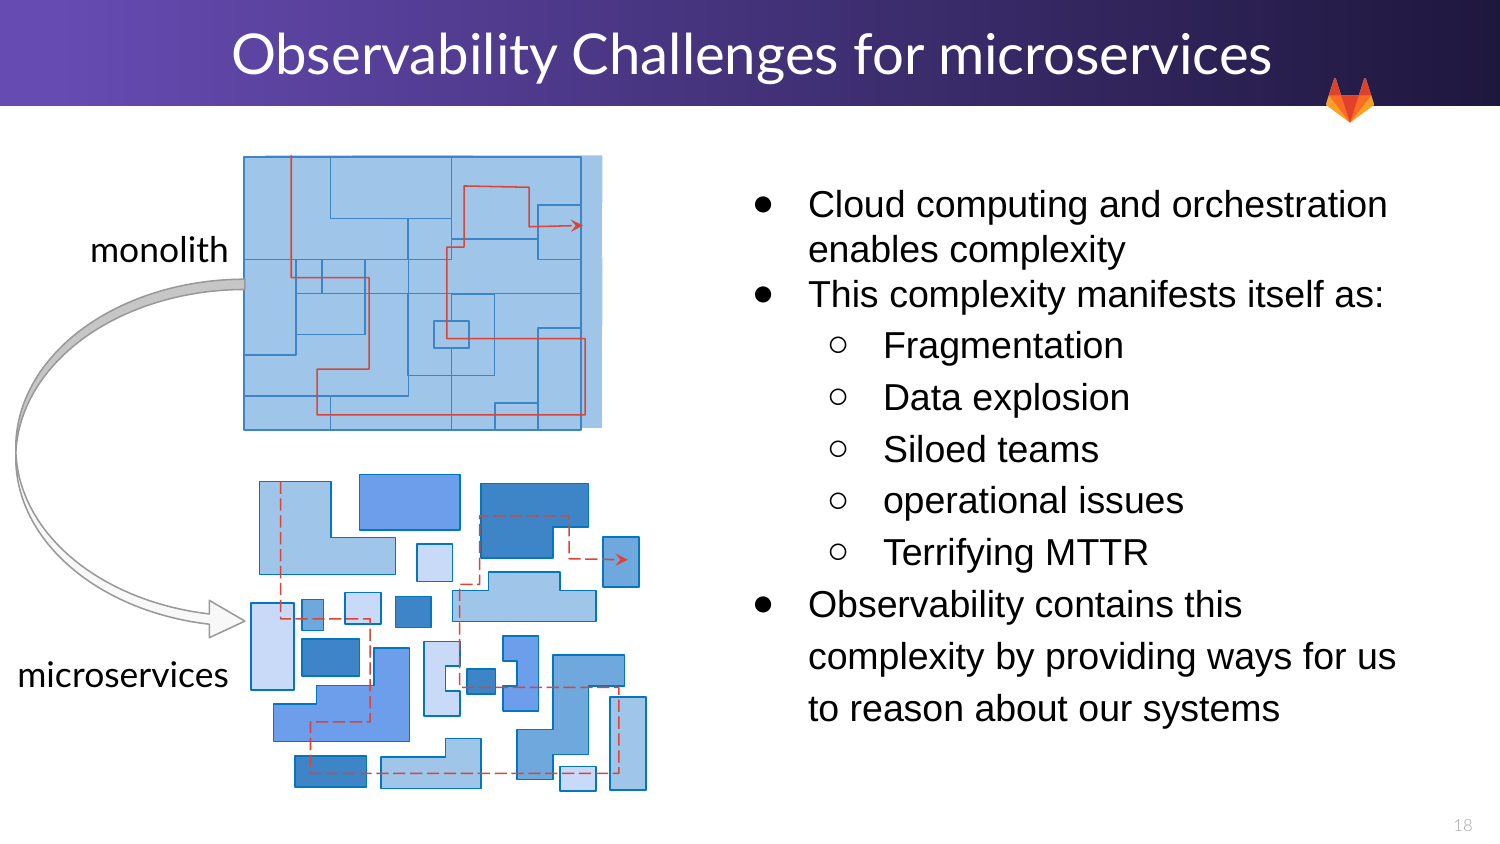

# Observability Challenges for microservices

Cloud computing and orchestration enables complexity
This complexity manifests itself as:
Fragmentation
Data explosion
Siloed teams
operational issues
Terrifying MTTR
Observability contains this complexity by providing ways for us to reason about our systems
monolith

microservices